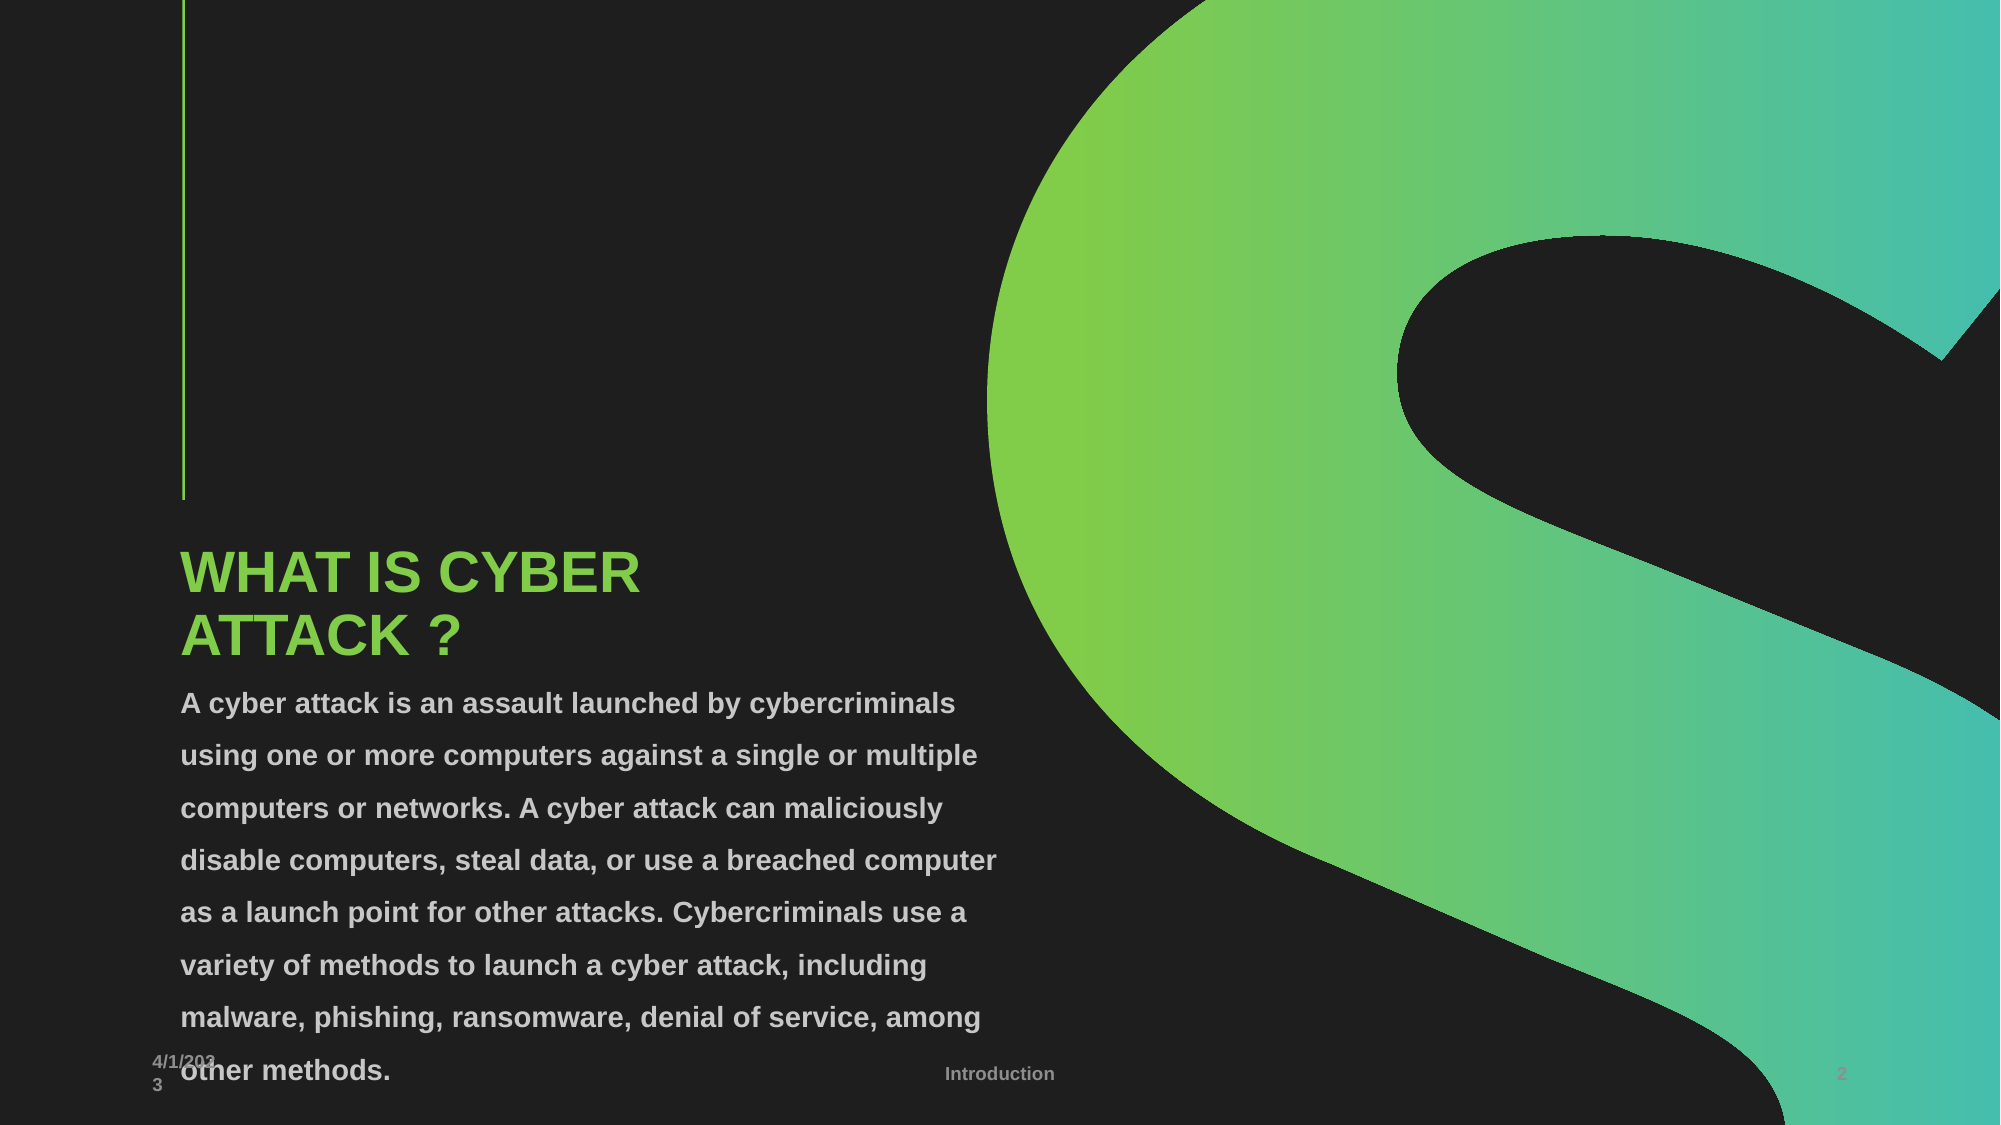

# What is cyber attack ?
A cyber attack is an assault launched by cybercriminals using one or more computers against a single or multiple computers or networks. A cyber attack can maliciously disable computers, steal data, or use a breached computer as a launch point for other attacks. Cybercriminals use a variety of methods to launch a cyber attack, including malware, phishing, ransomware, denial of service, among other methods.
4/1/2023
Introduction
2